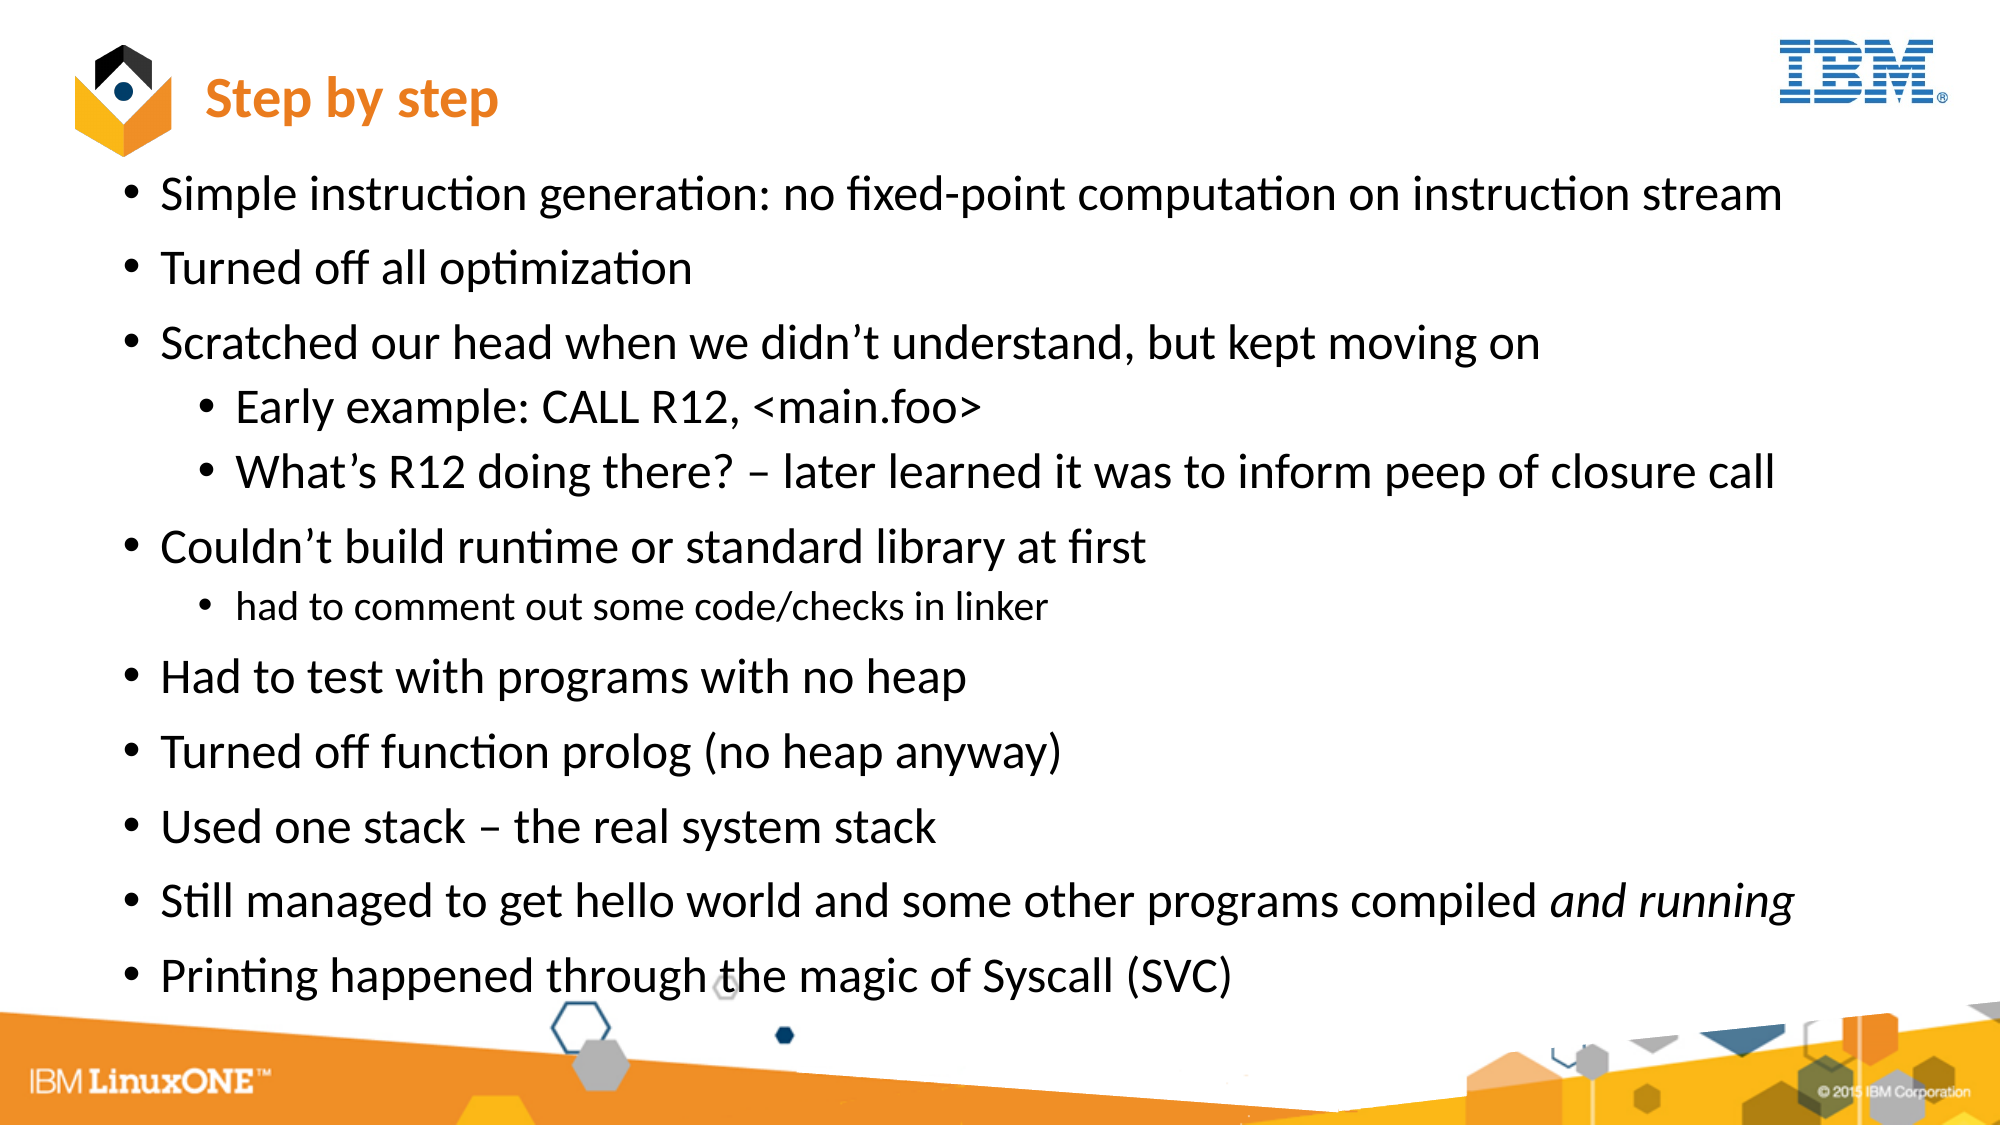

# Step by step
Simple instruction generation: no fixed-point computation on instruction stream
Turned off all optimization
Scratched our head when we didn’t understand, but kept moving on
Early example: CALL R12, <main.foo>
What’s R12 doing there? – later learned it was to inform peep of closure call
Couldn’t build runtime or standard library at first
had to comment out some code/checks in linker
Had to test with programs with no heap
Turned off function prolog (no heap anyway)
Used one stack – the real system stack
Still managed to get hello world and some other programs compiled and running
Printing happened through the magic of Syscall (SVC)